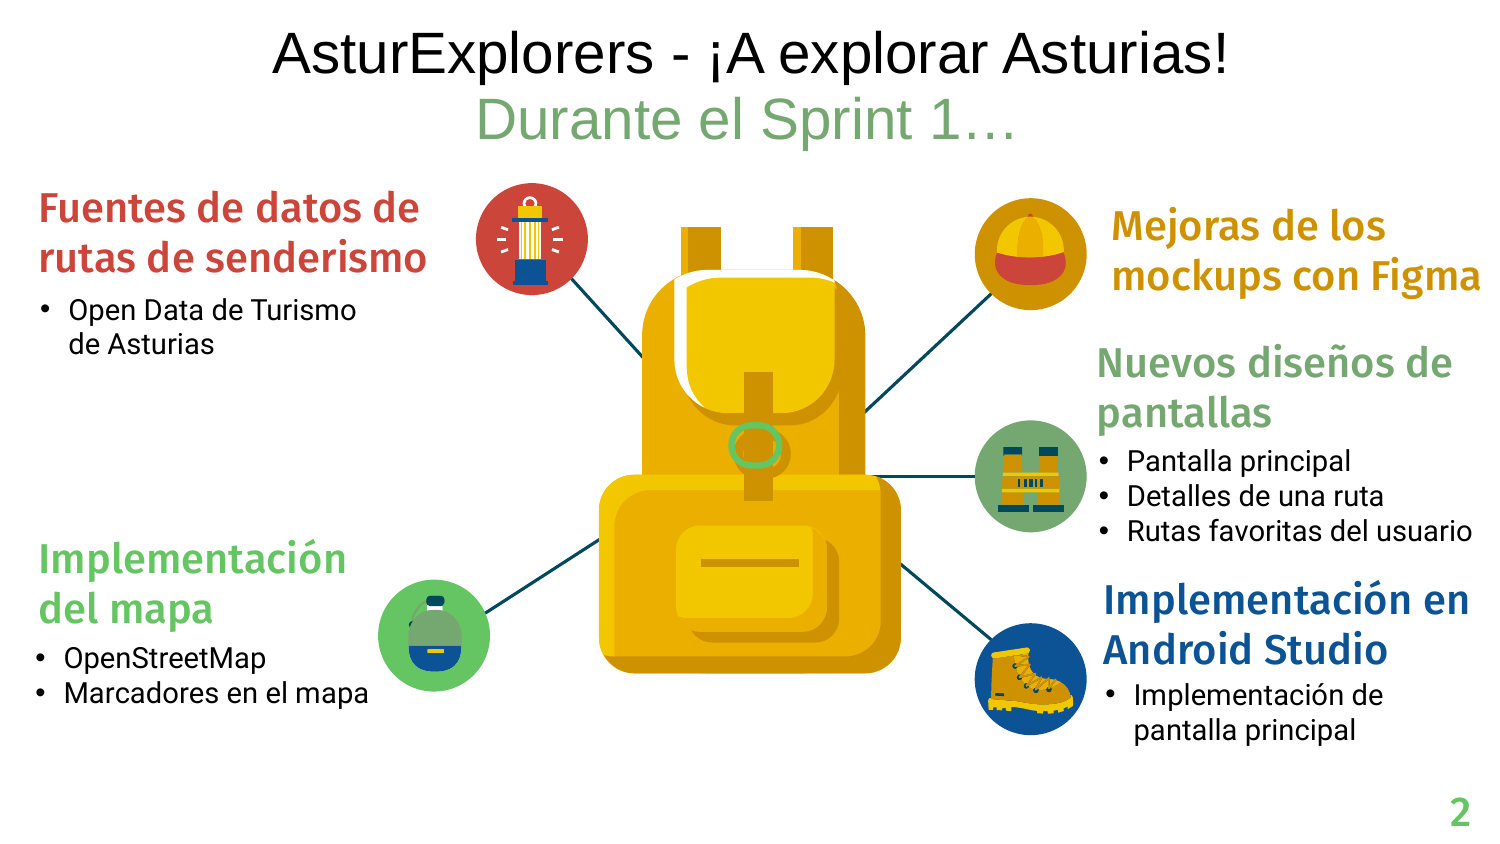

# AsturExplorers - ¡A explorar Asturias!
Durante el Sprint 1…
Fuentes de datos de rutas de senderismo

Mejoras de los mockups con Figma

Open Data de Turismo de Asturias
Nuevos diseños de pantallas

Pantalla principal
Detalles de una ruta
Rutas favoritas del usuario

Implementación del mapa
Implementación en Android Studio

OpenStreetMap
Marcadores en el mapa

Implementación de pantalla principal
2